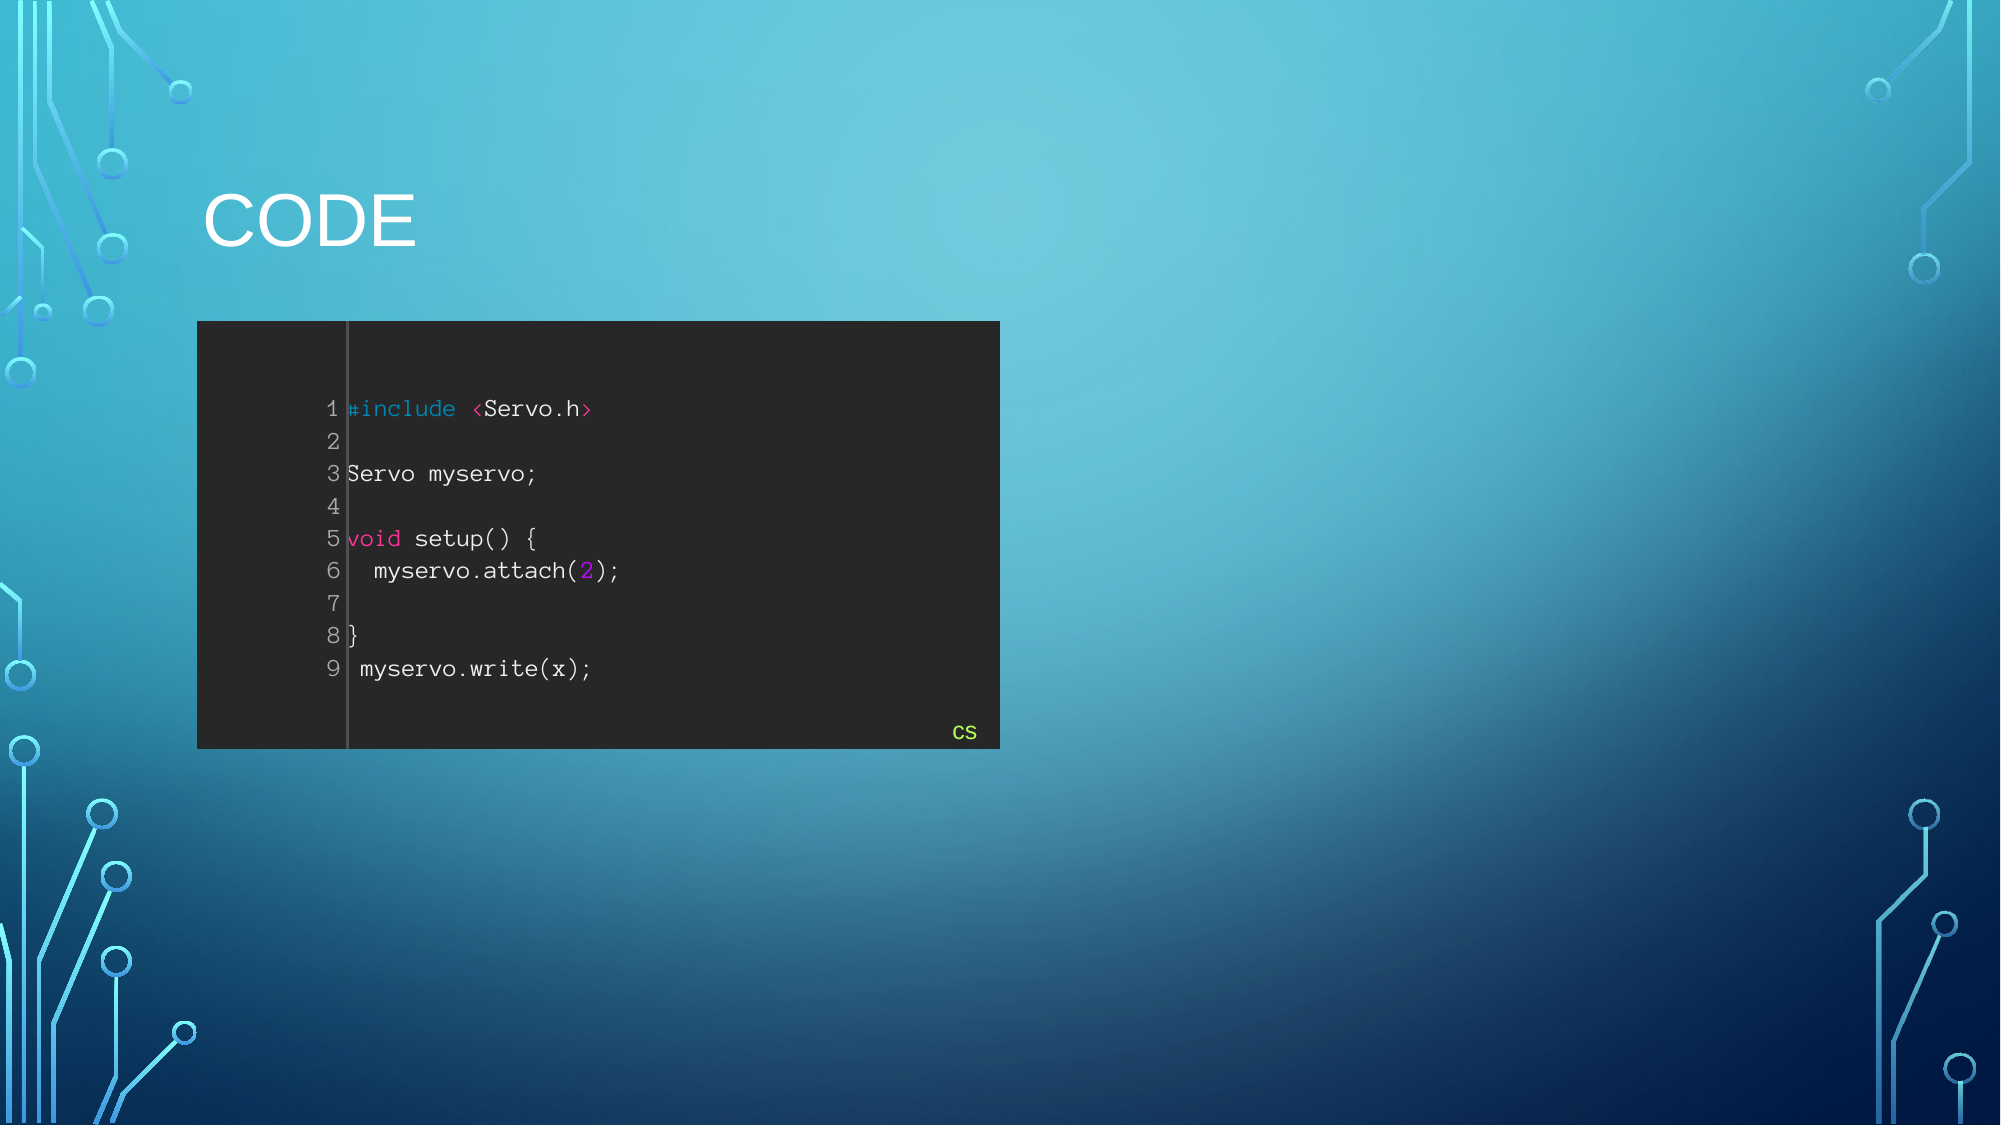

# CODE
| 1 2 3 4 5 6 7 8 9 | #include <Servo.h>   Servo myservo;   void setup() {   myservo.attach(2);   }  myservo.write(x); | cs |
| --- | --- | --- |